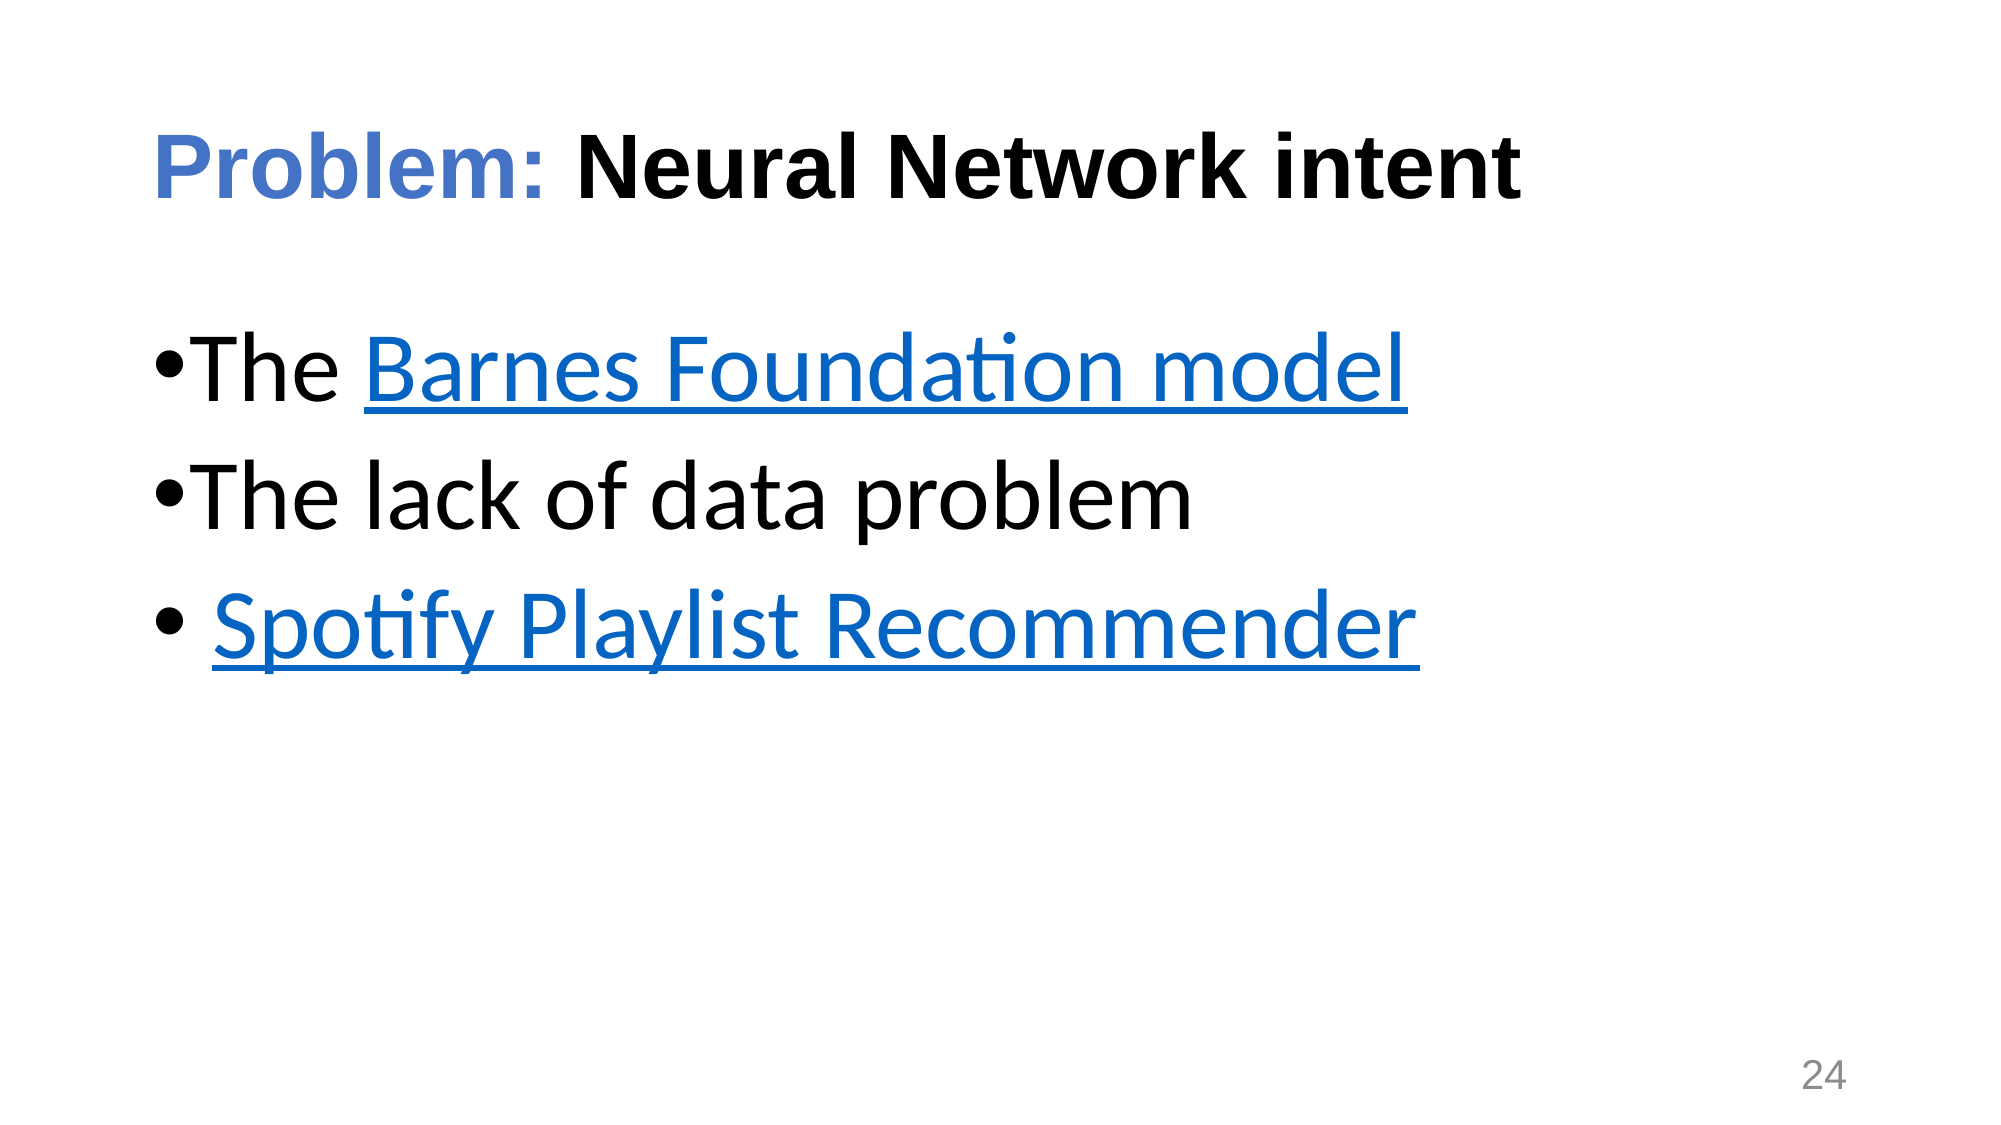

# Problem: Neural Network intent
The Barnes Foundation model
The lack of data problem
 Spotify Playlist Recommender

24